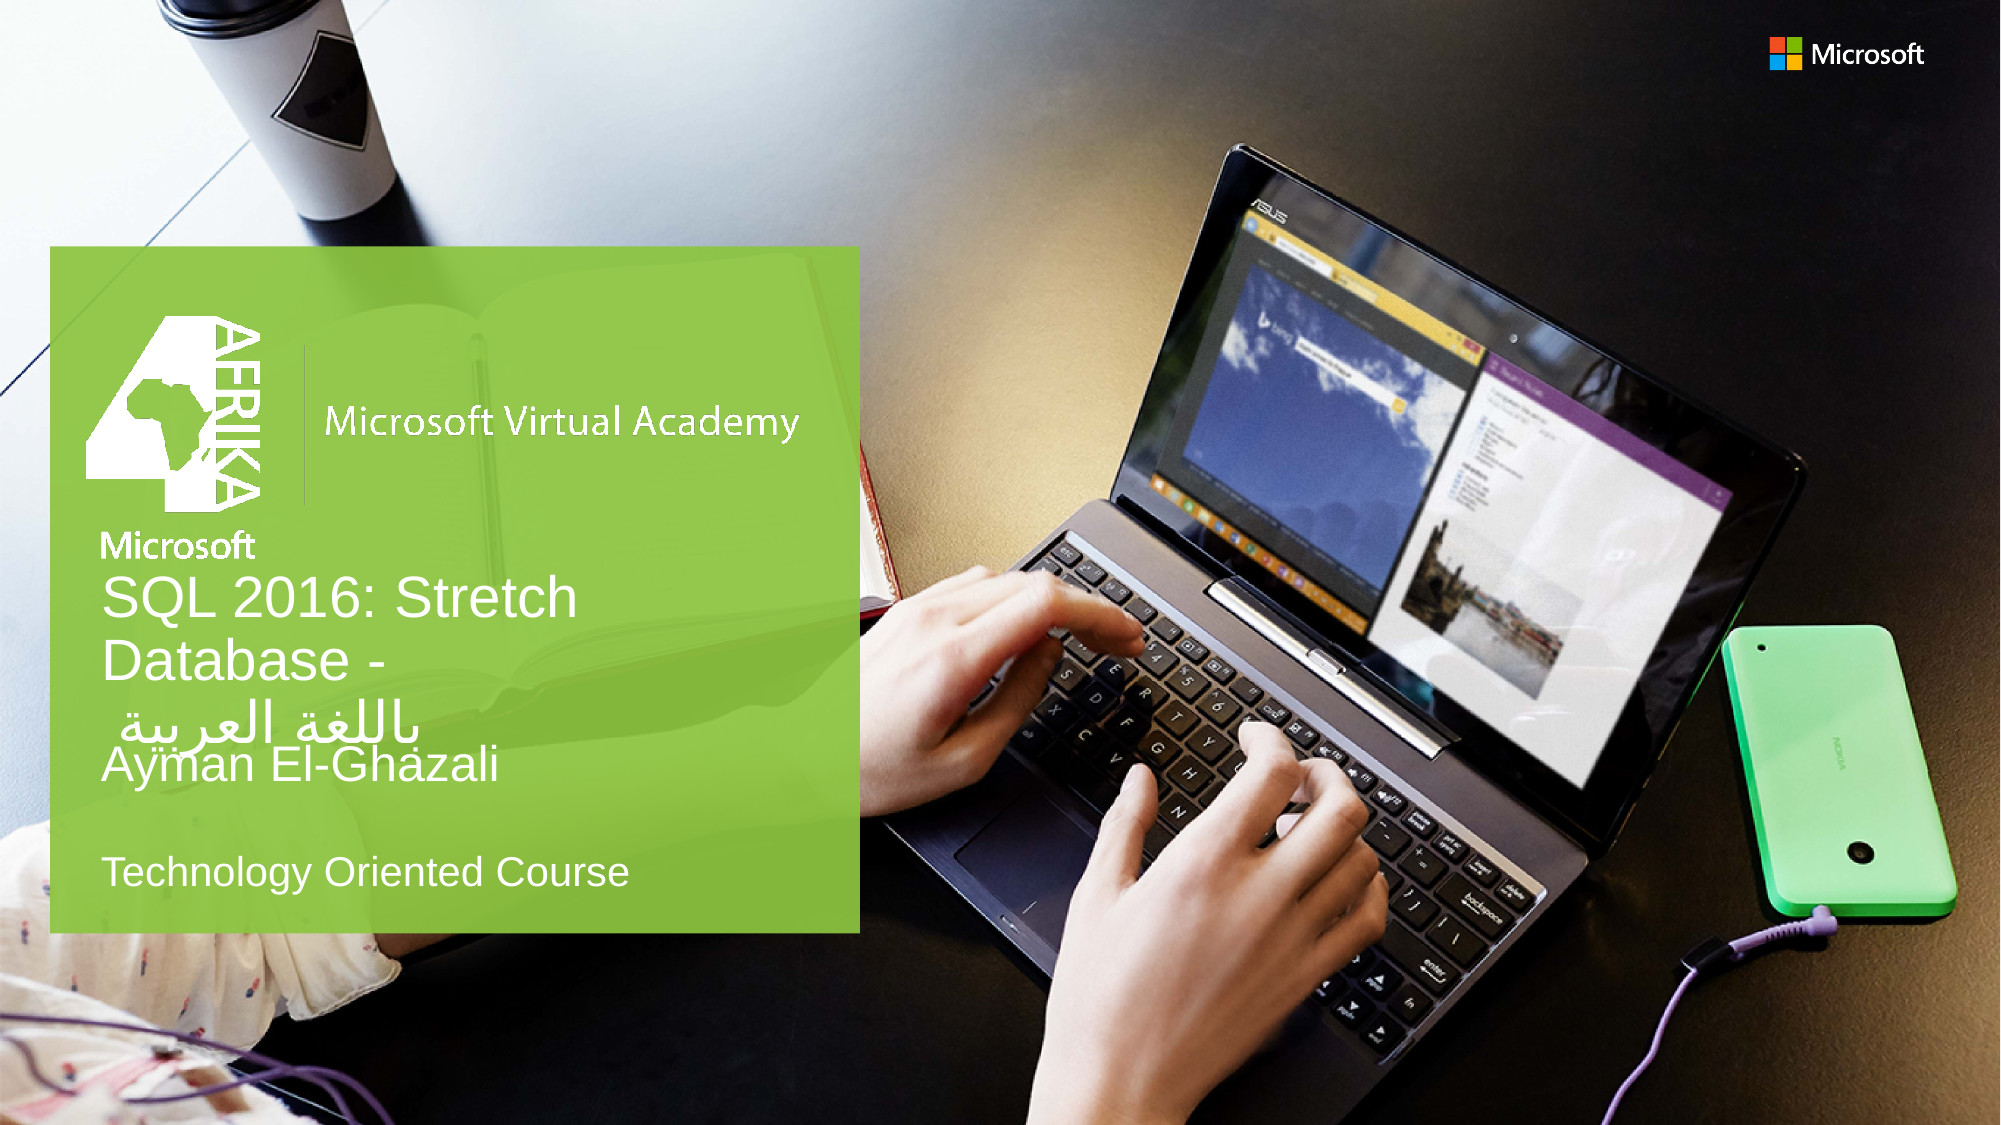

# SQL 2016: Stretch Database - باللغة العربية
Ayman El-Ghazali